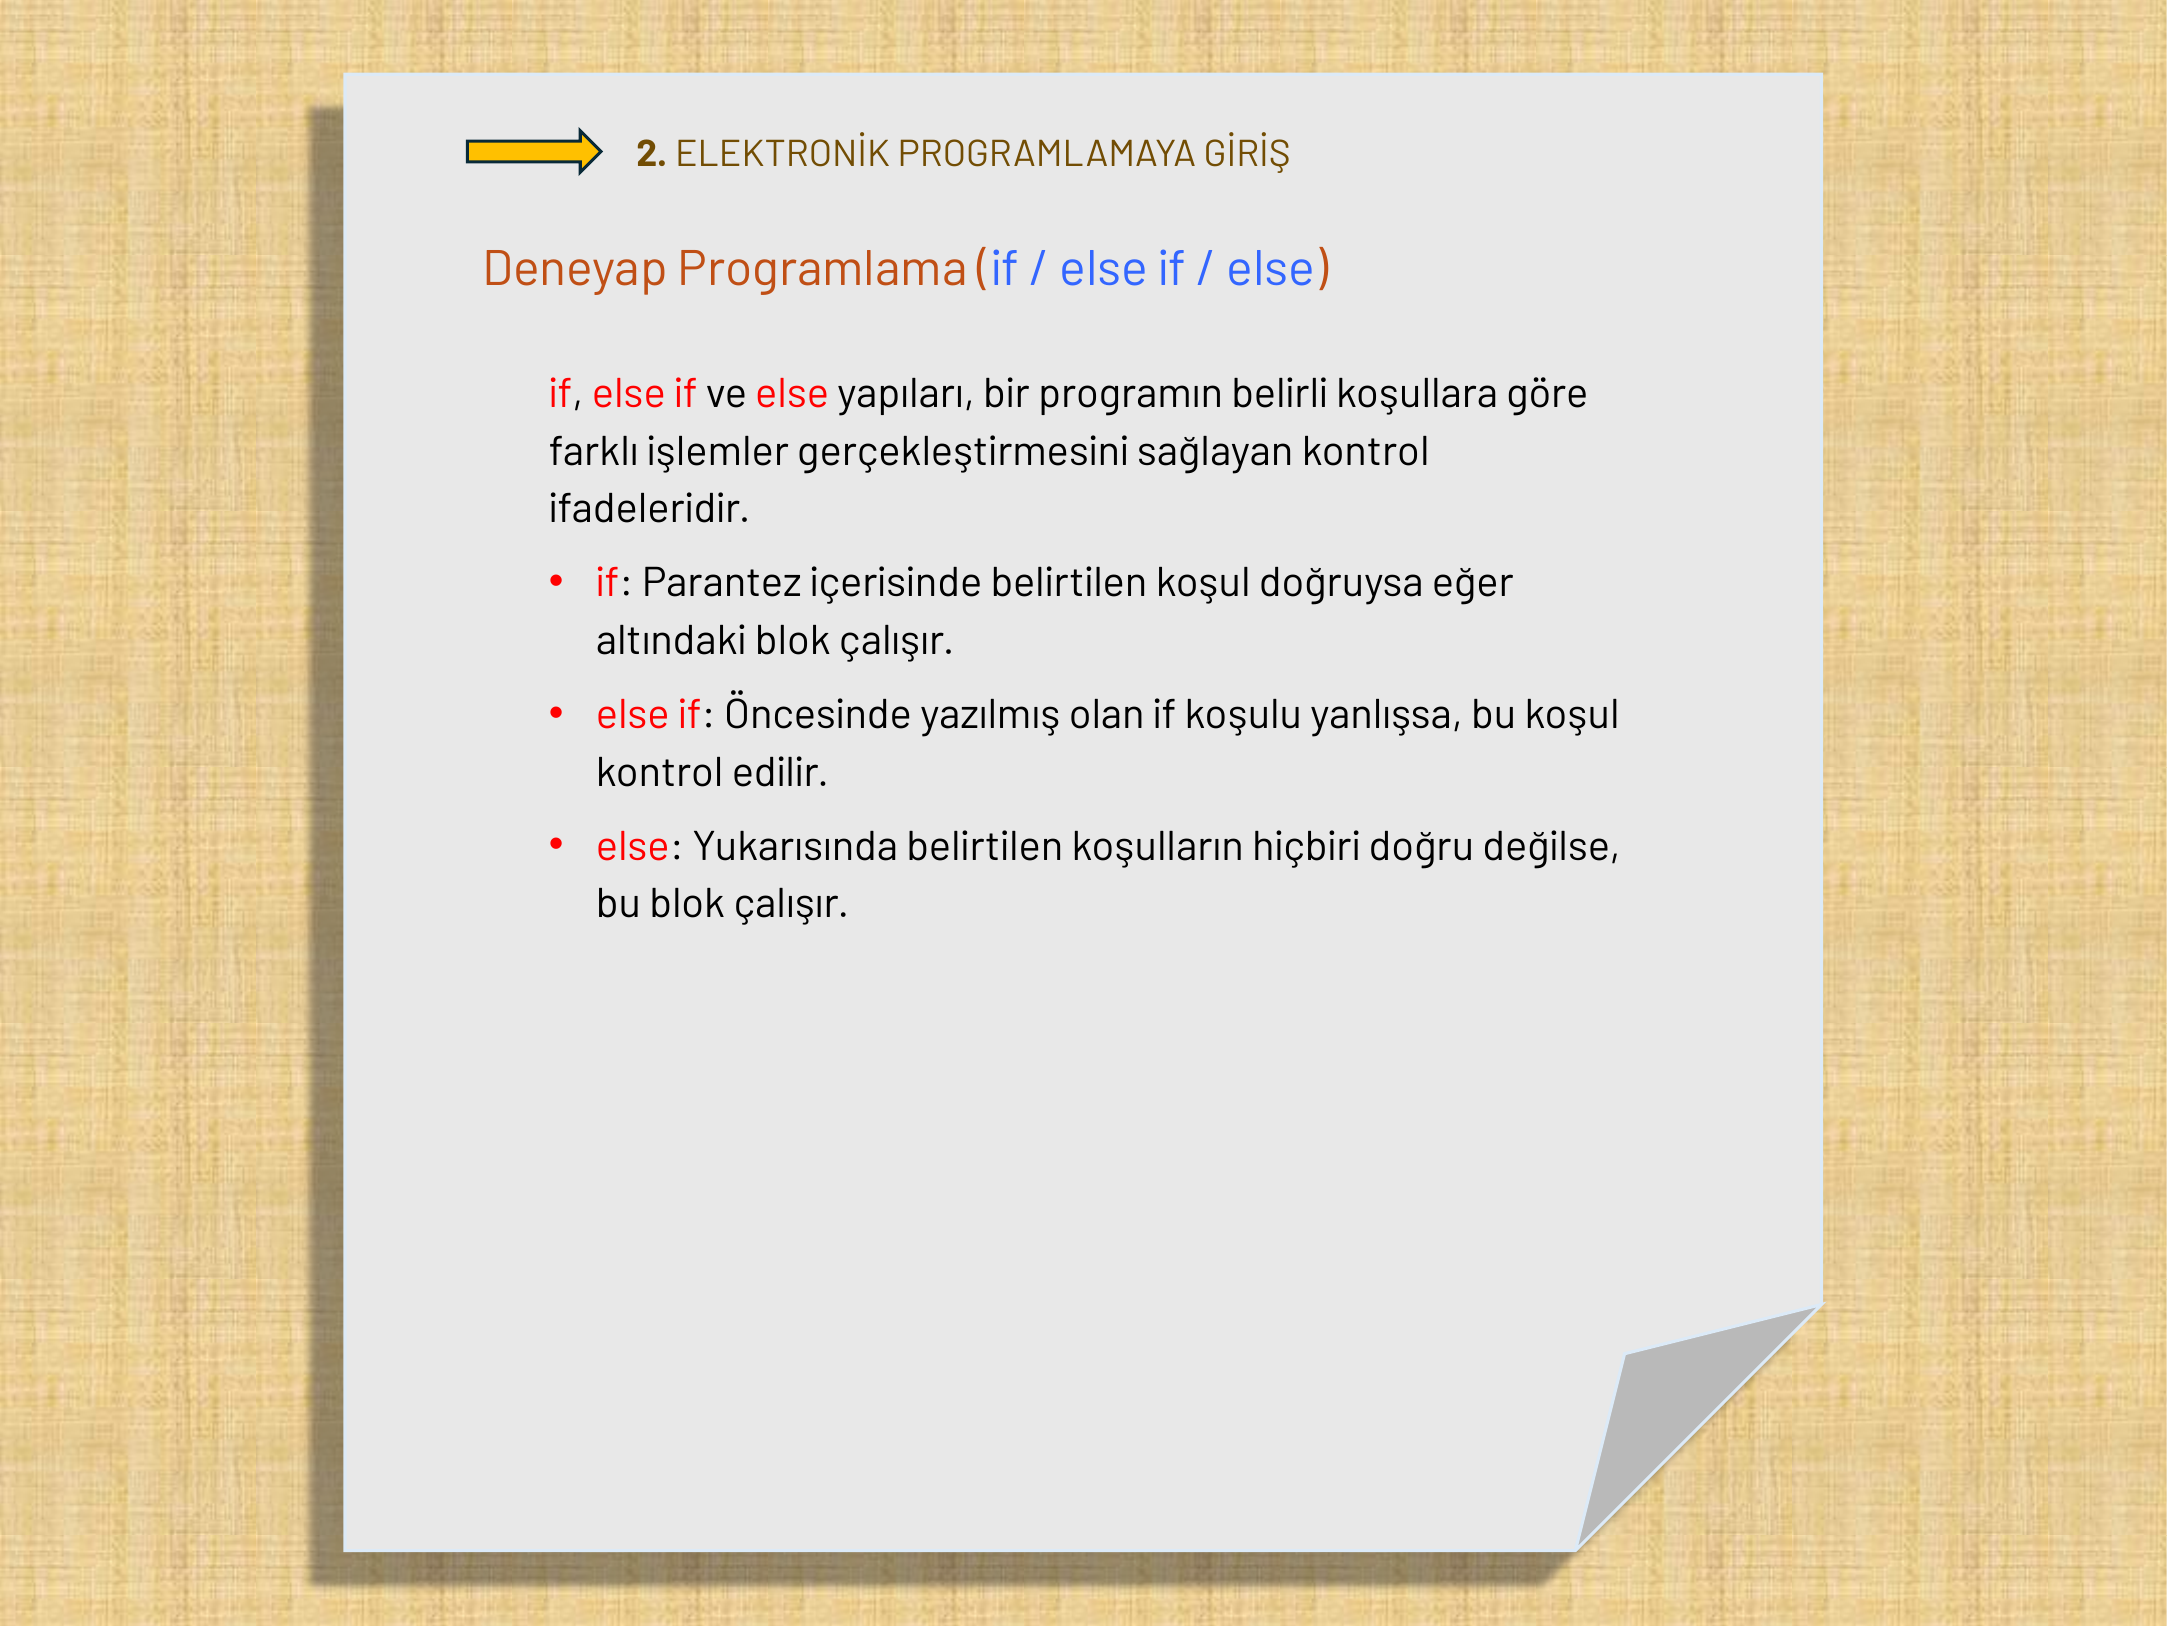

2. ELEKTRONİK PROGRAMLAMAYA GİRİŞ

Deneyap Programlama (if / else if / else)
if, else if ve else yapıları, bir programın belirli koşullara göre farklı işlemler gerçekleştirmesini sağlayan kontrol ifadeleridir.
if: Parantez içerisinde belirtilen koşul doğruysa eğer altındaki blok çalışır.
else if: Öncesinde yazılmış olan if koşulu yanlışsa, bu koşul kontrol edilir.
else: Yukarısında belirtilen koşulların hiçbiri doğru değilse, bu blok çalışır.